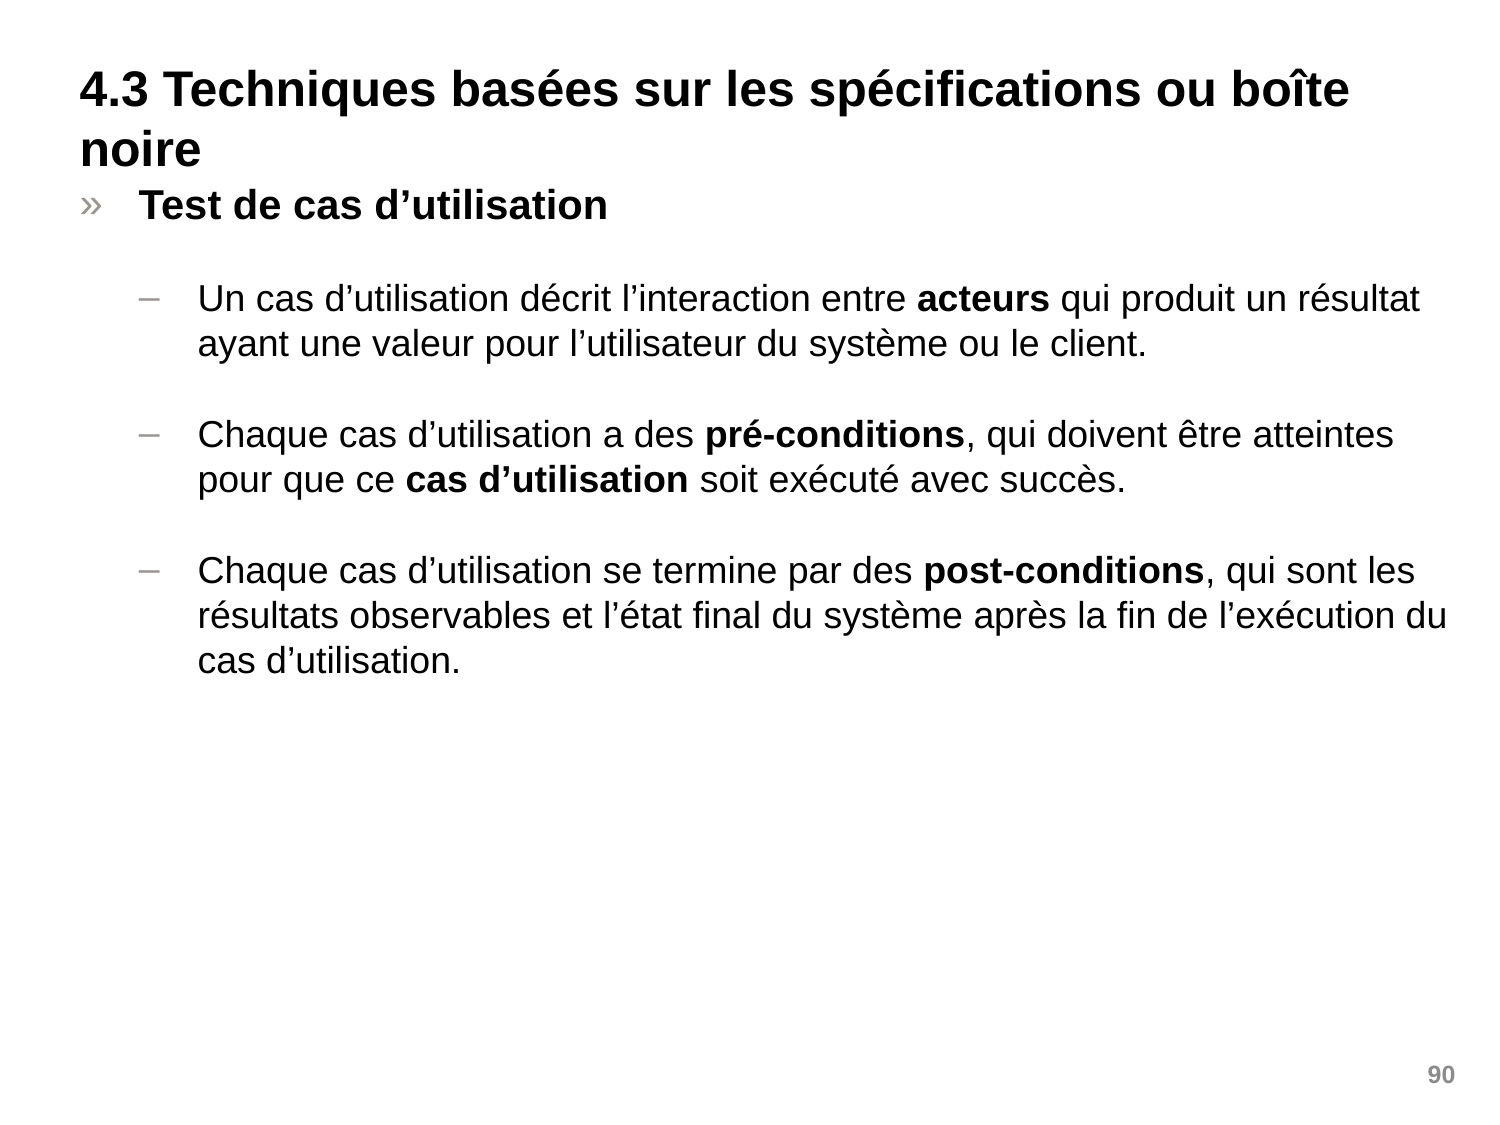

# 4.3 Techniques basées sur les spécifications ou boîte noire
Test de cas d’utilisation
Un cas d’utilisation décrit l’interaction entre acteurs qui produit un résultat ayant une valeur pour l’utilisateur du système ou le client.
Chaque cas d’utilisation a des pré-conditions, qui doivent être atteintes pour que ce cas d’utilisation soit exécuté avec succès.
Chaque cas d’utilisation se termine par des post-conditions, qui sont les résultats observables et l’état final du système après la fin de l’exécution du cas d’utilisation.
90